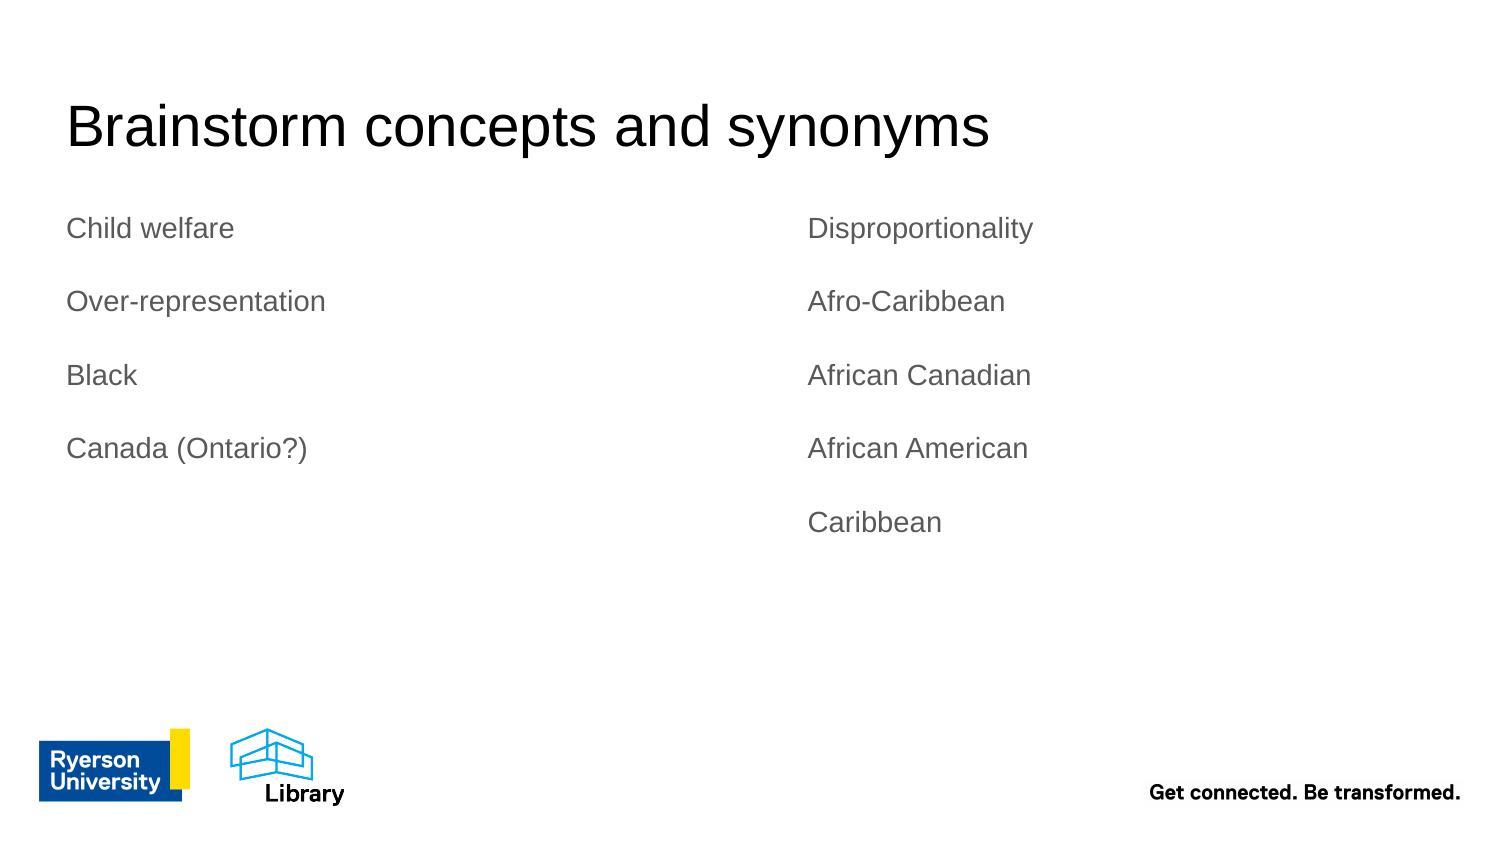

# Brainstorm concepts and synonyms
Child welfare
Over-representation
Black
Canada (Ontario?)
Disproportionality
Afro-Caribbean
African Canadian
African American
Caribbean